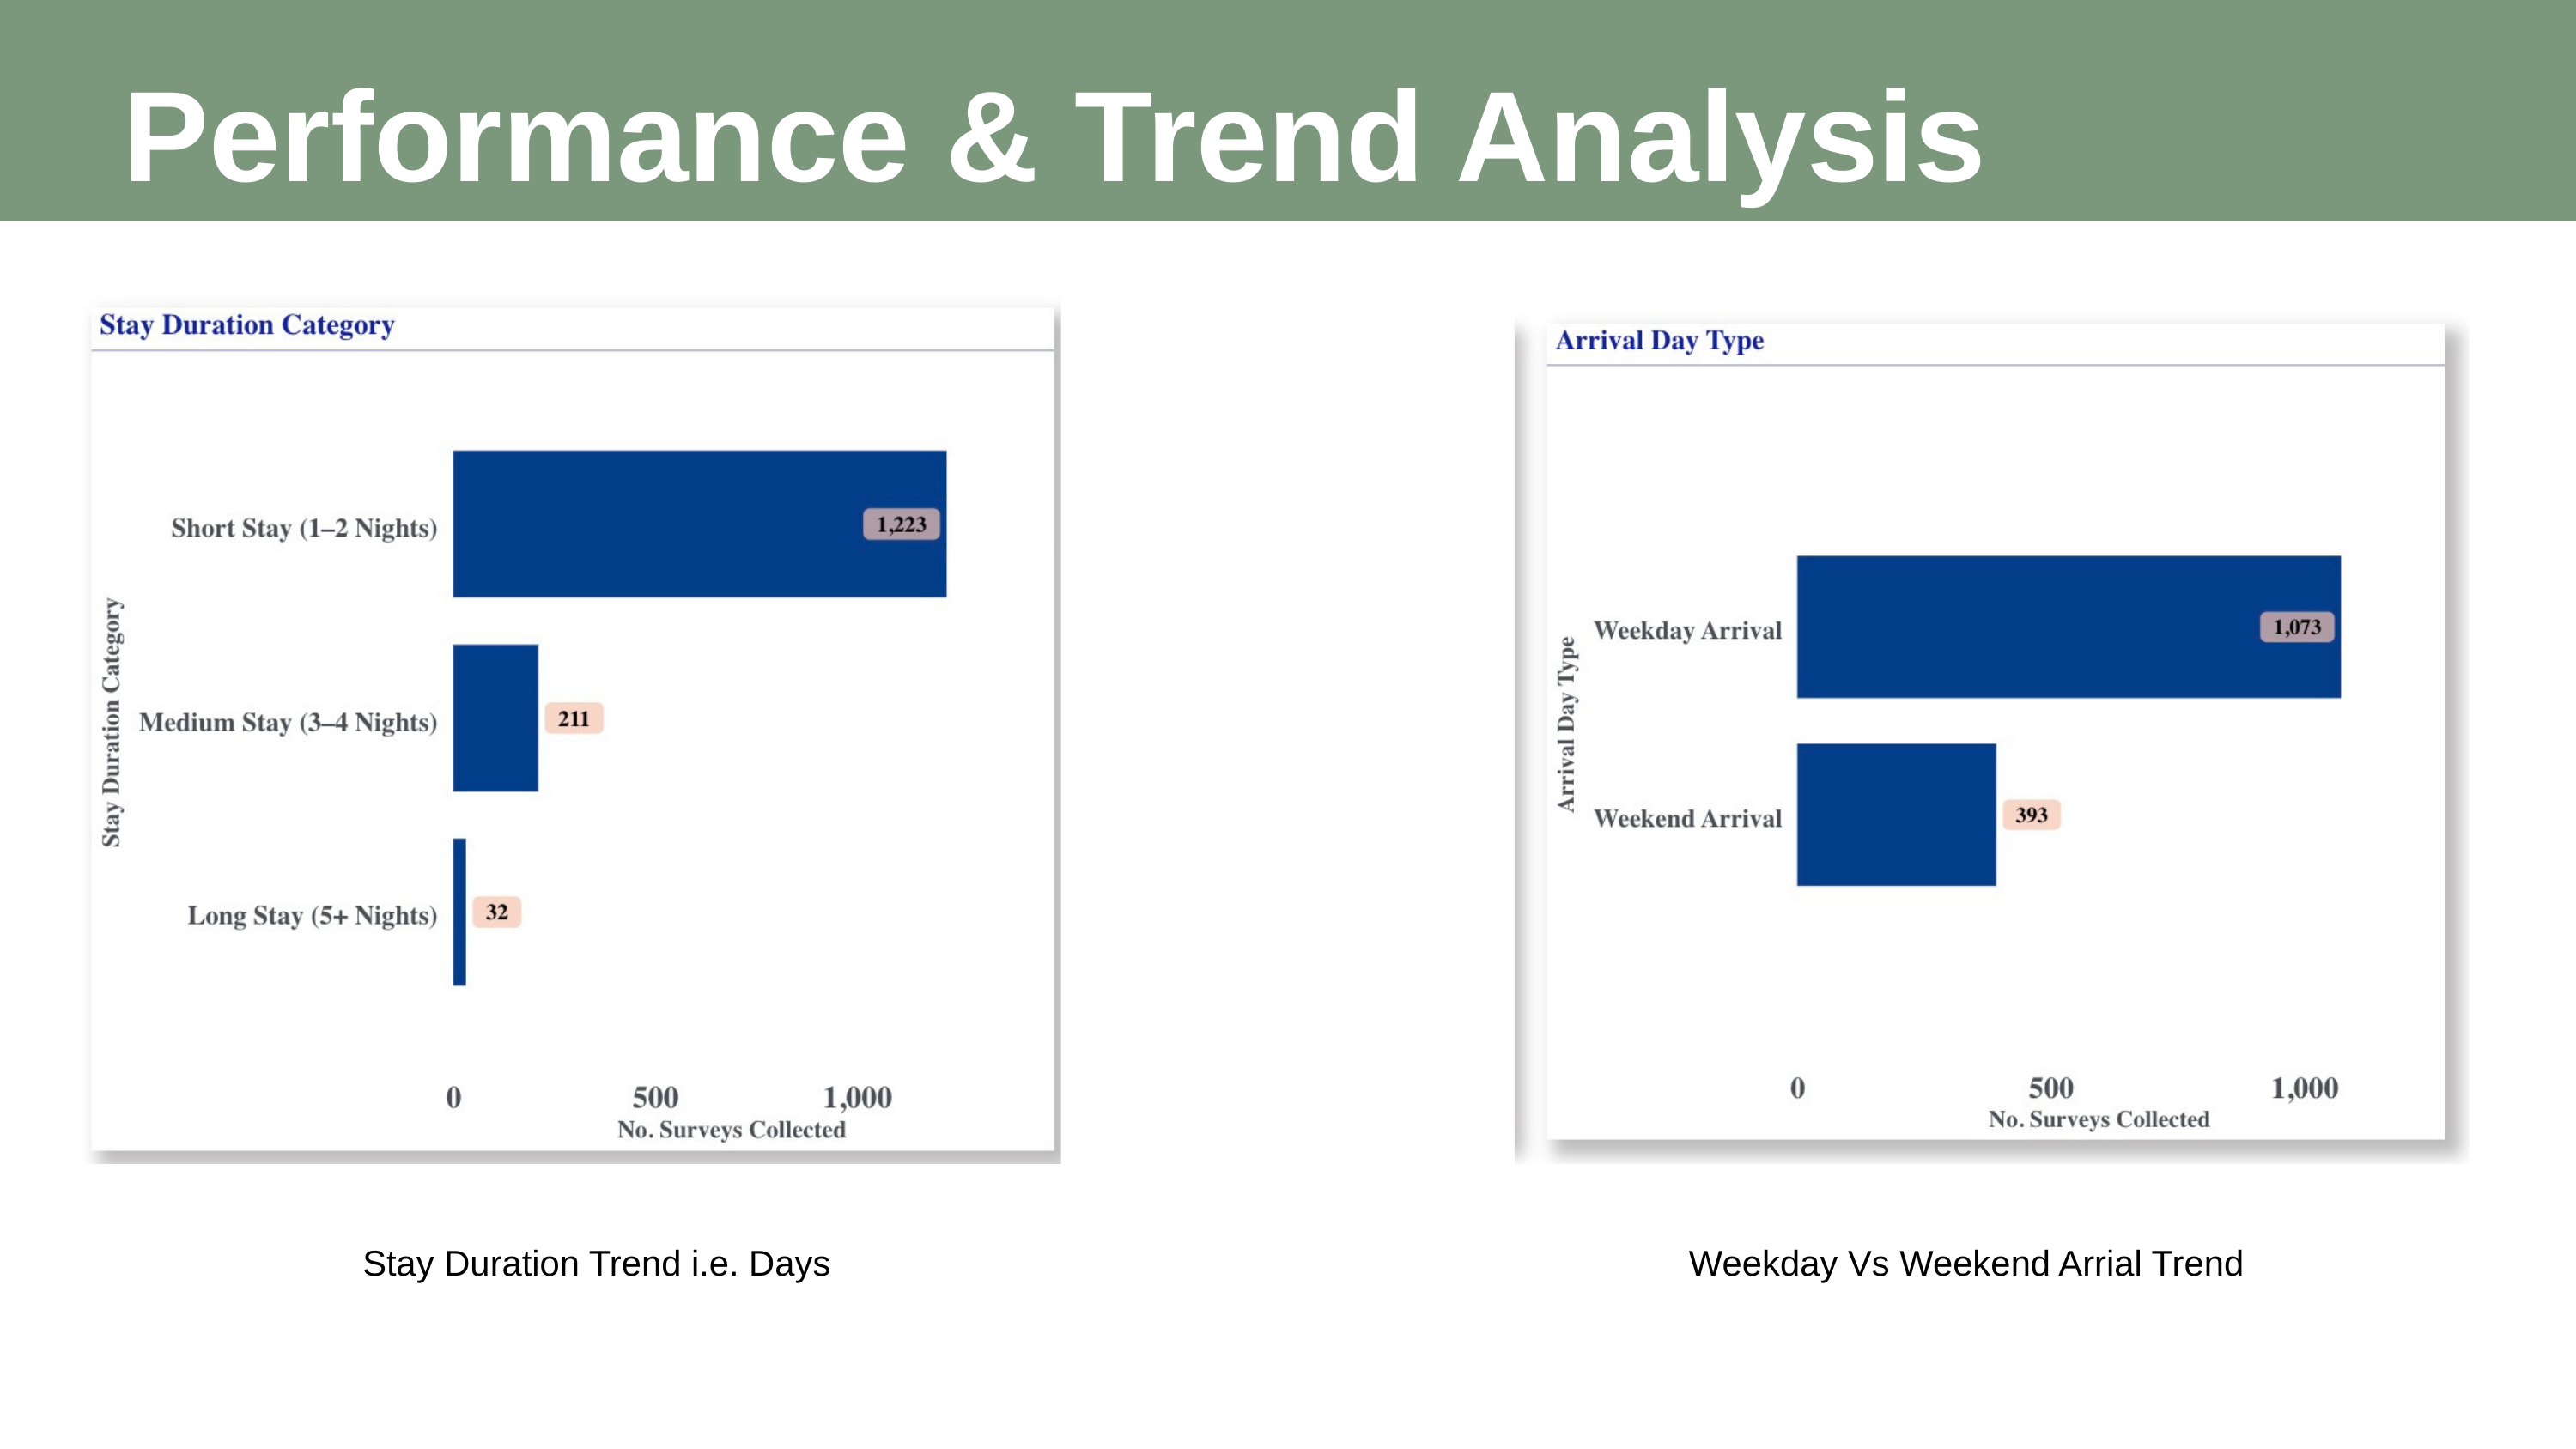

Performance & Trend Analysis

Stay Duration Trend i.e. Days
Weekday Vs Weekend Arrial Trend